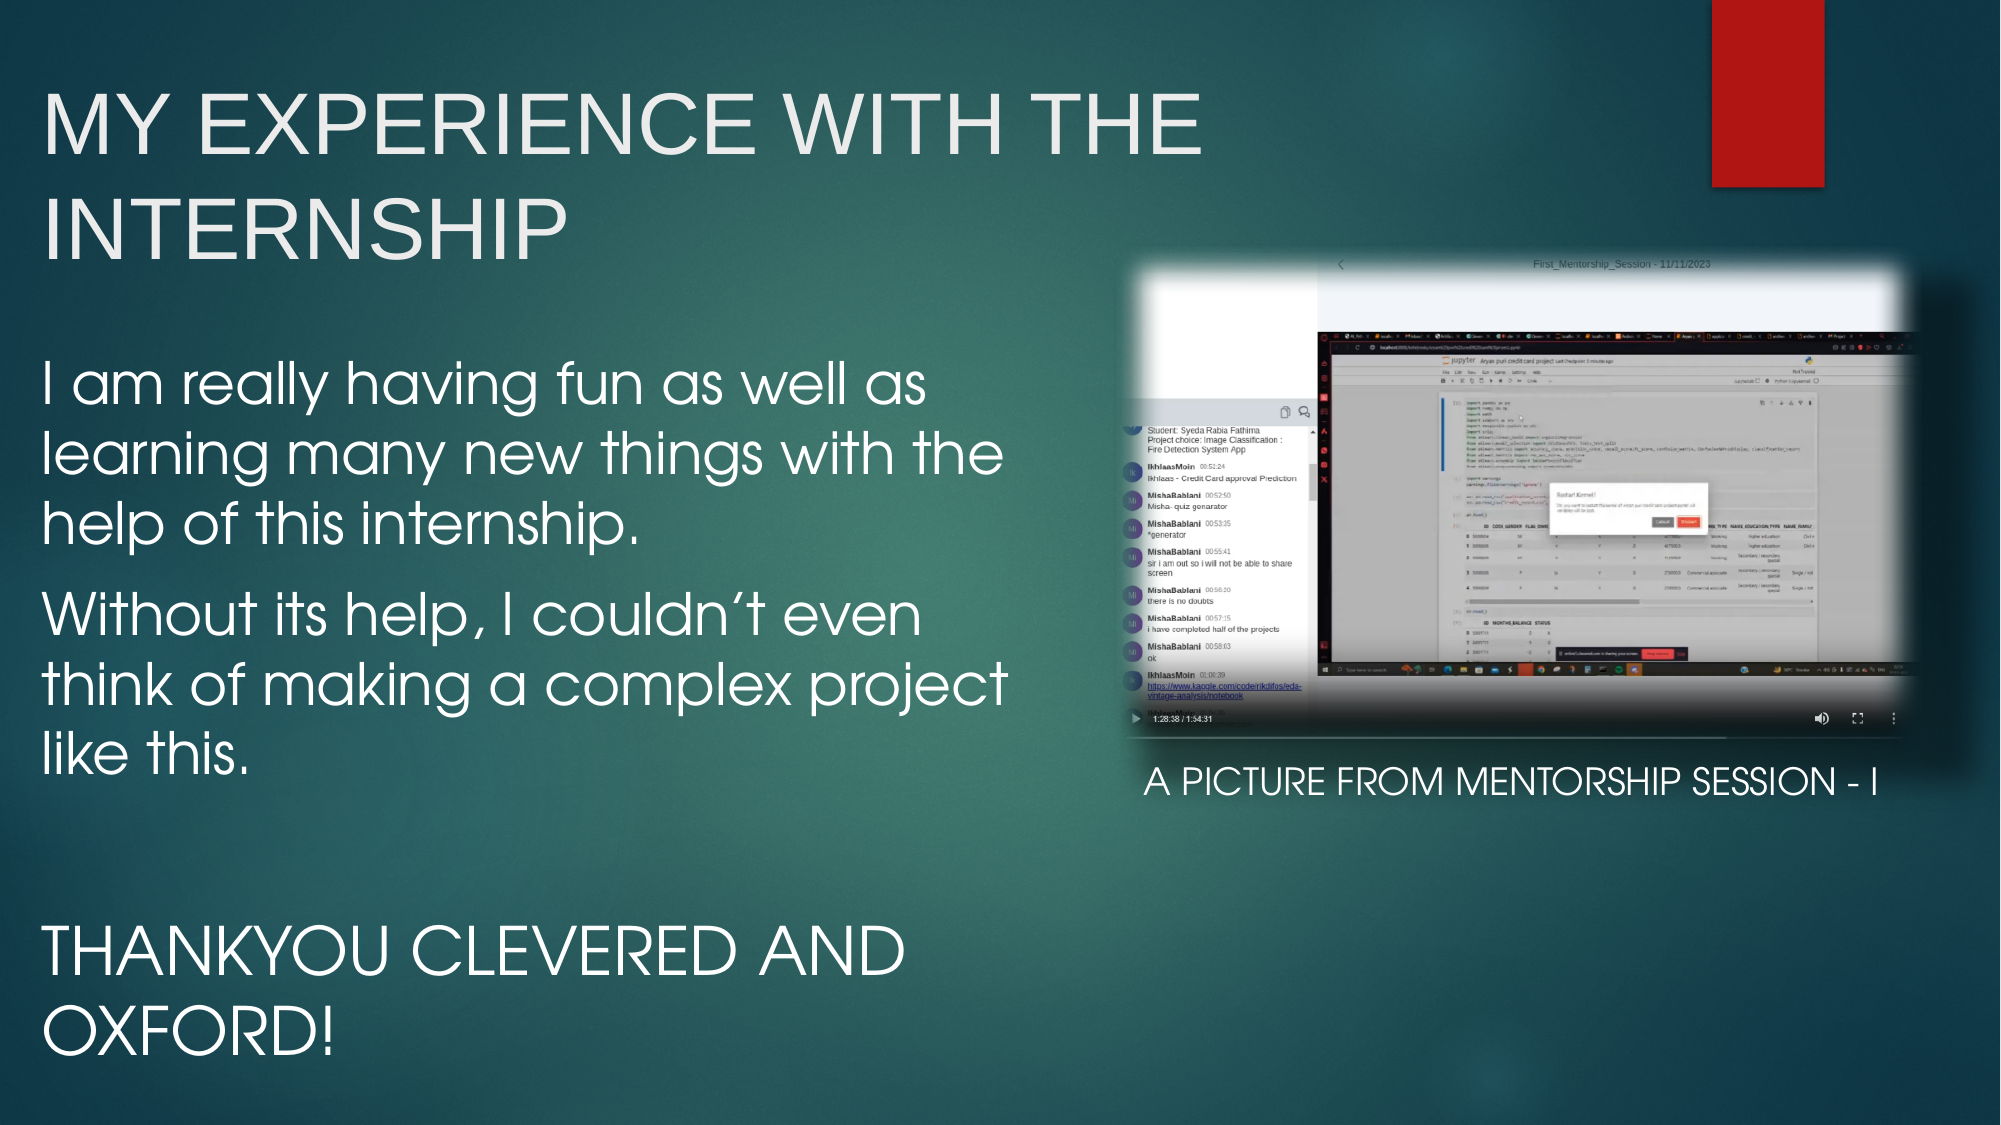

# MY EXPERIENCE WITH THE INTERNSHIP

I am really having fun as well as learning many new things with the help of this internship.
Without its help, I couldn’t even think of making a complex project like this.

THANKYOU CLEVERED AND OXFORD!
A PICTURE FROM MENTORSHIP SESSION - I